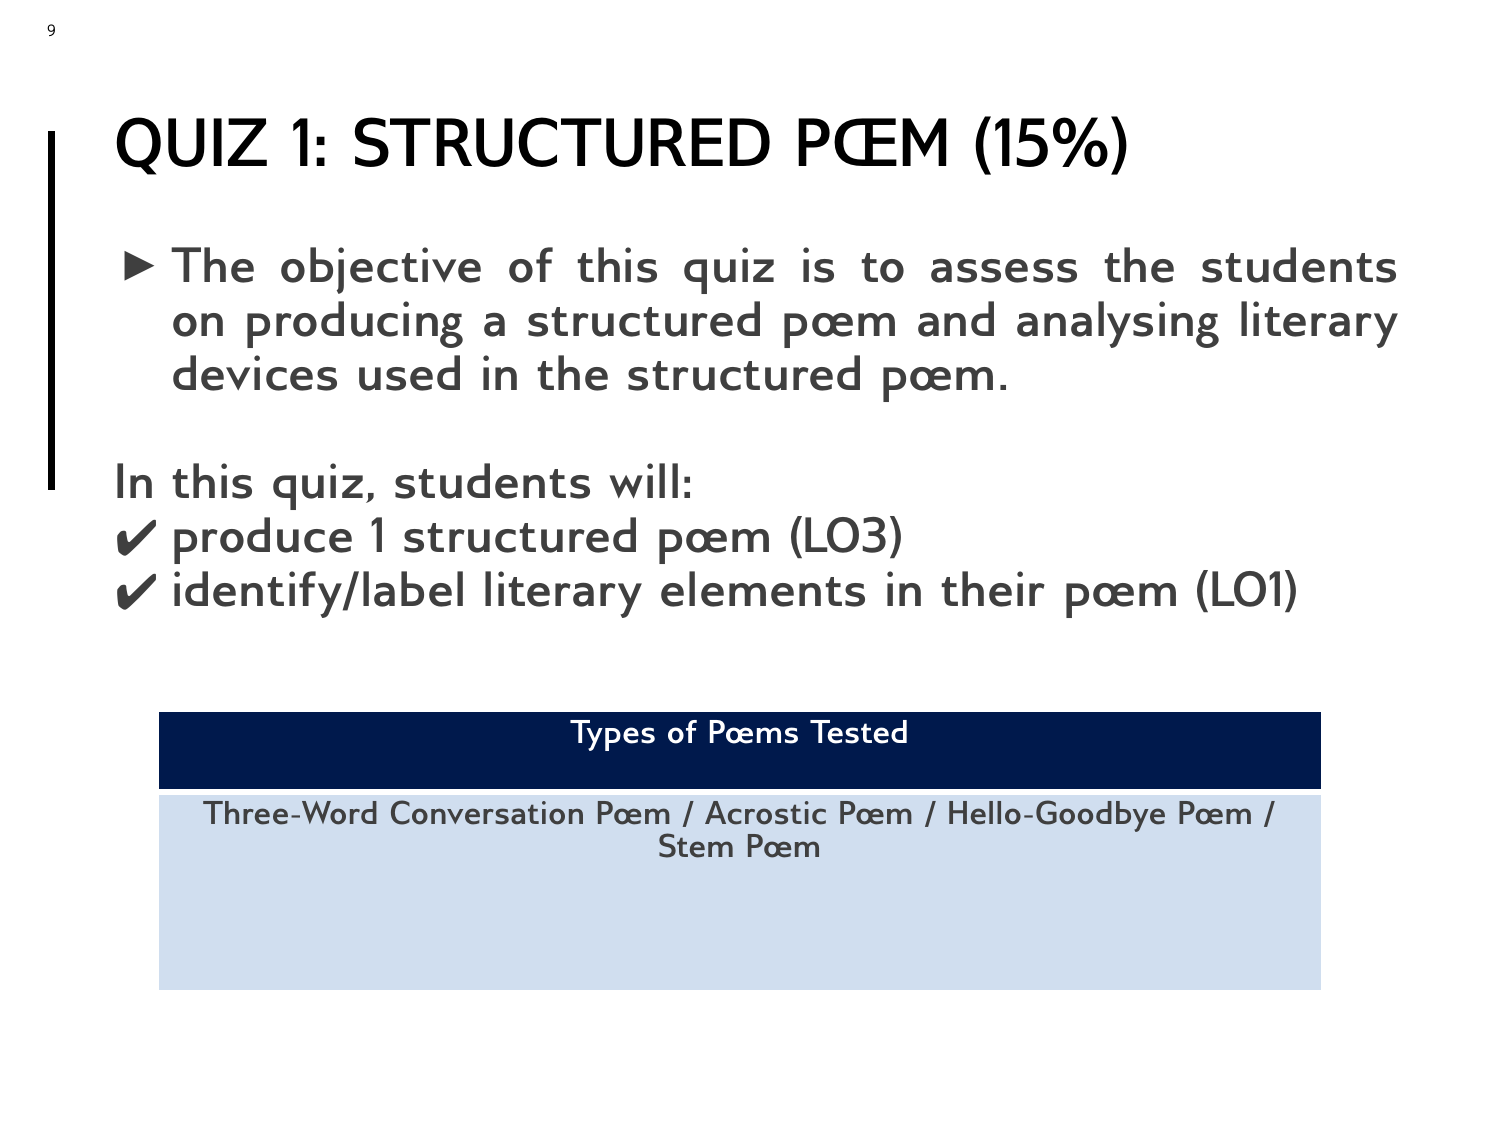

# QUIZ 1: STRUCTURED POEM (15%)
The objective of this quiz is to assess the students on producing a structured poem and analysing literary devices used in the structured poem.

In this quiz, students will:
produce 1 structured poem (LO3)
identify/label literary elements in their poem (LO1)

| Types of Poems Tested |
| --- |
| Three-Word Conversation Poem / Acrostic Poem / Hello-Goodbye Poem / Stem Poem |